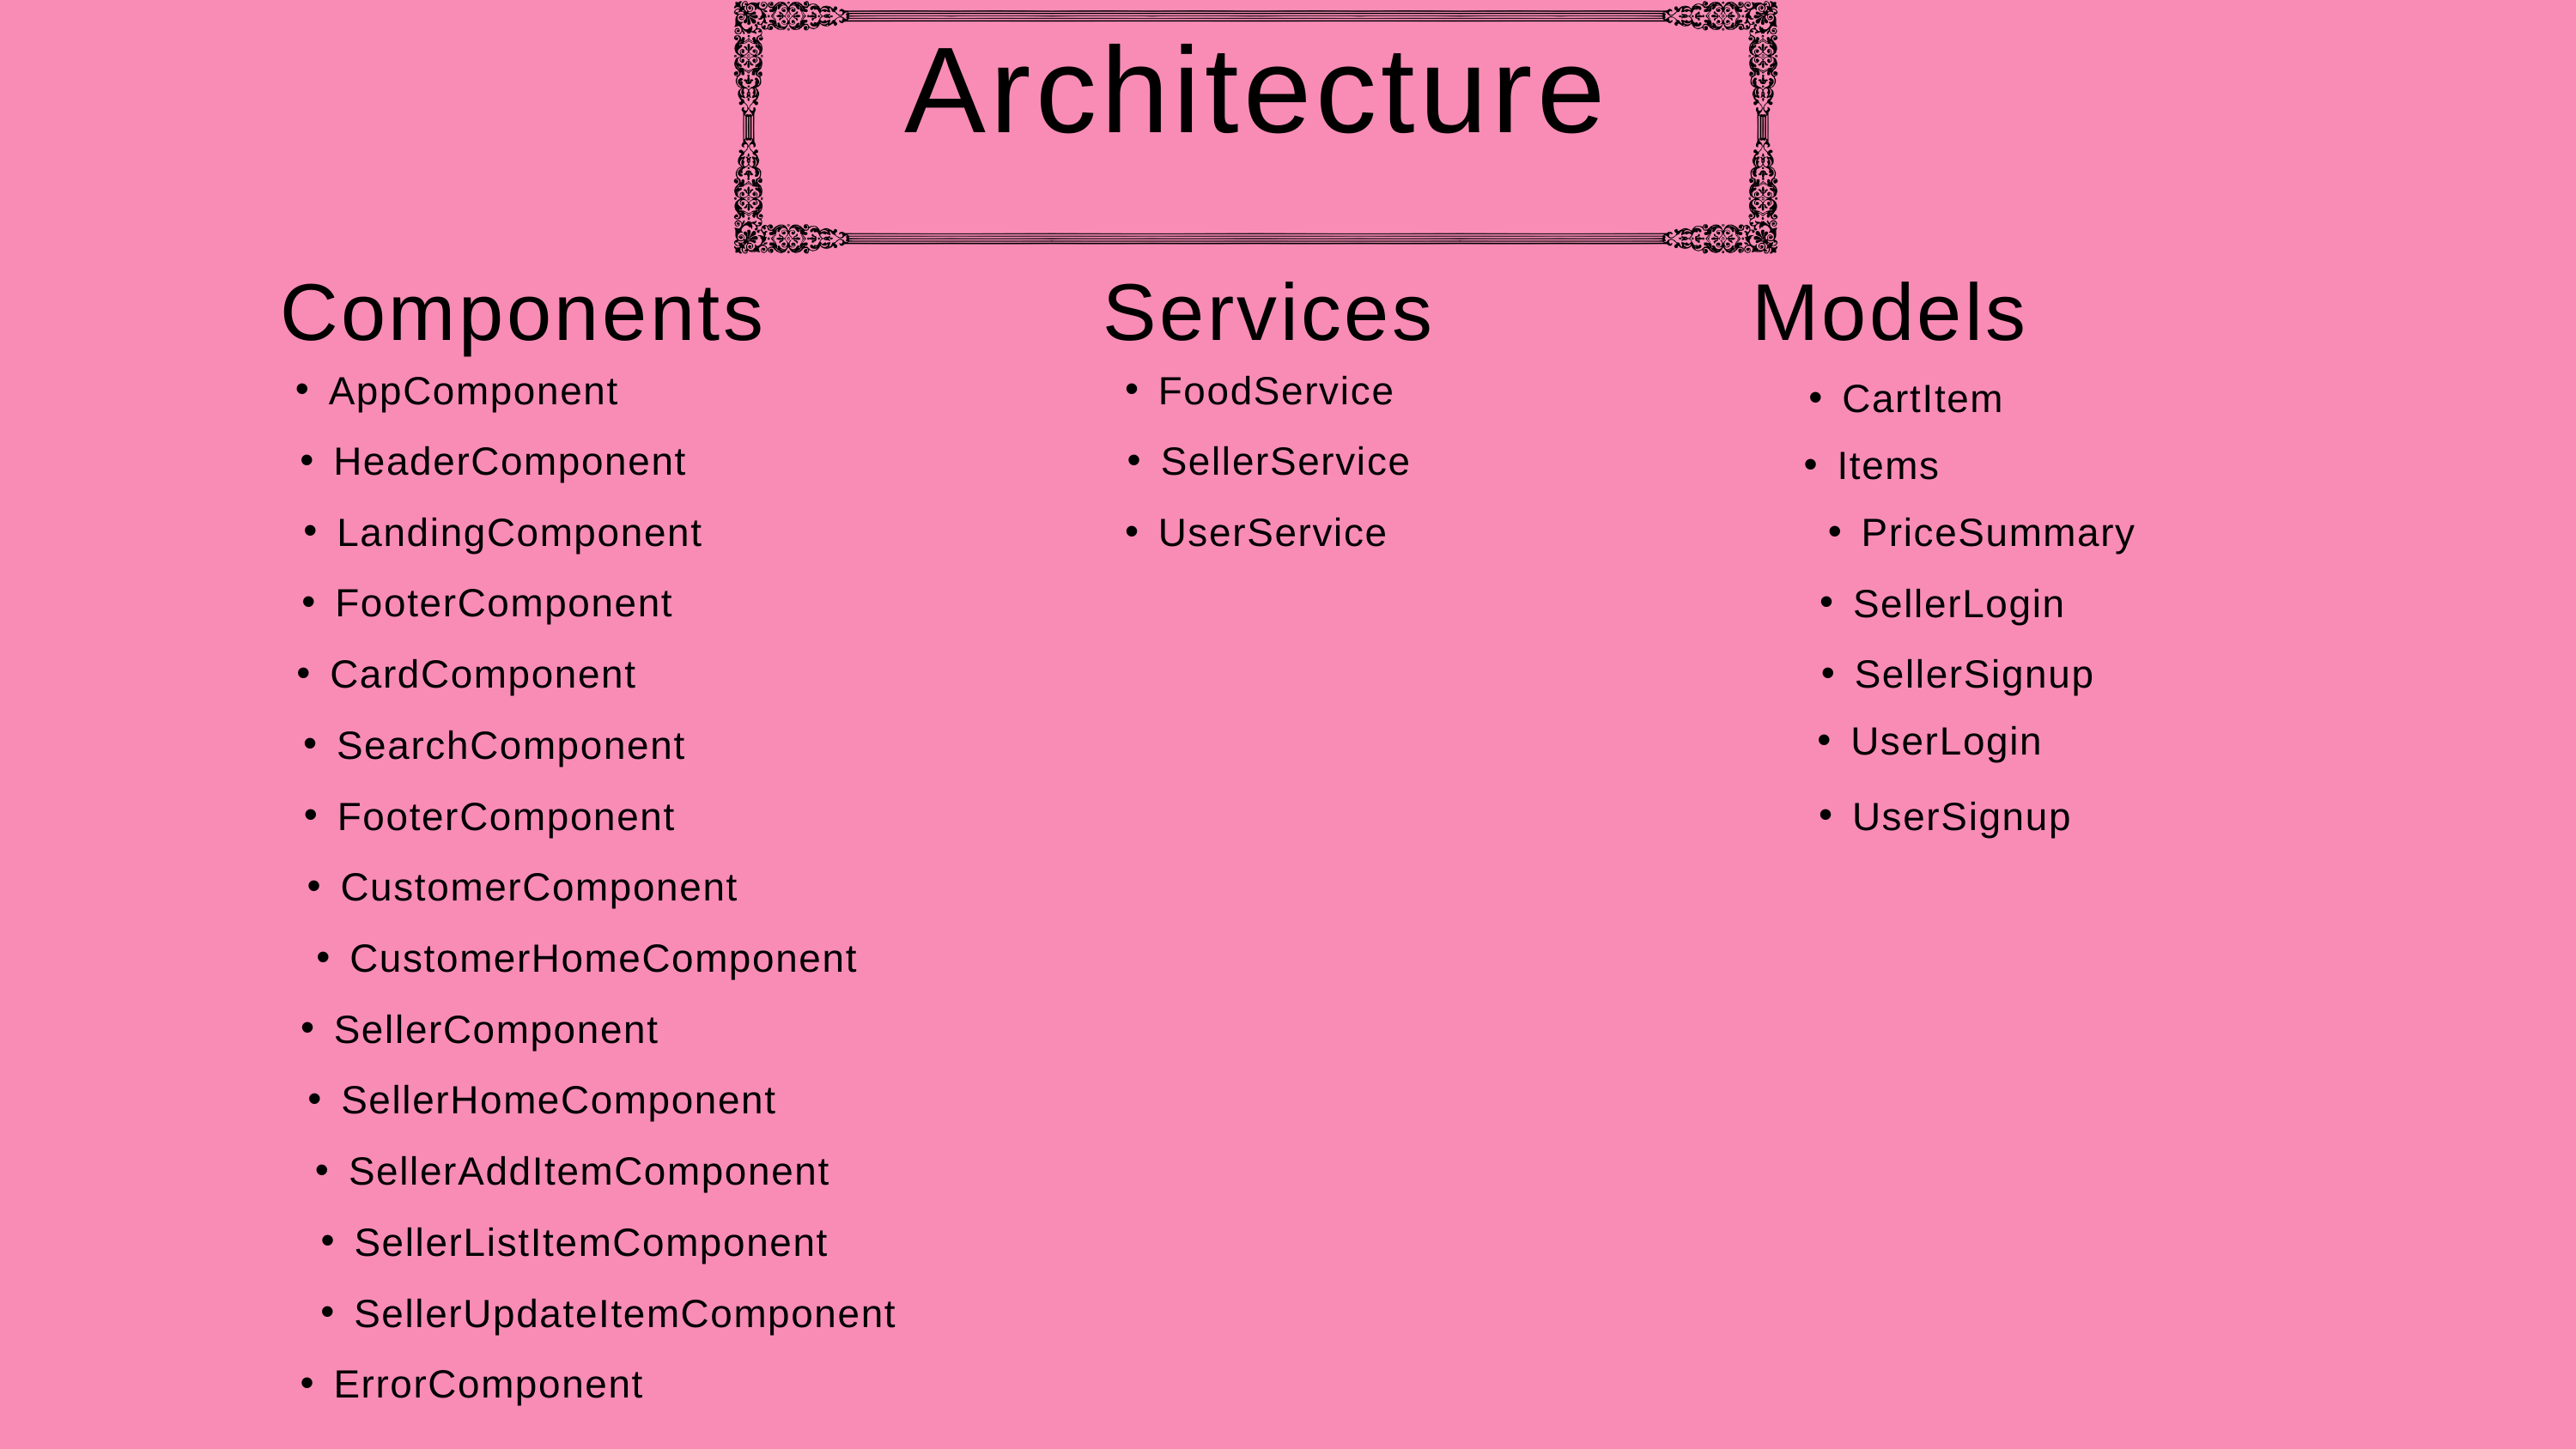

Architecture
Components
Services
Models
AppComponent
FoodService
CartItem
HeaderComponent
SellerService
Items
LandingComponent
UserService
PriceSummary
FooterComponent
SellerLogin
CardComponent
SellerSignup
UserLogin
SearchComponent
FooterComponent
UserSignup
CustomerComponent
CustomerHomeComponent
SellerComponent
SellerHomeComponent
SellerAddItemComponent
SellerListItemComponent
SellerUpdateItemComponent
ErrorComponent